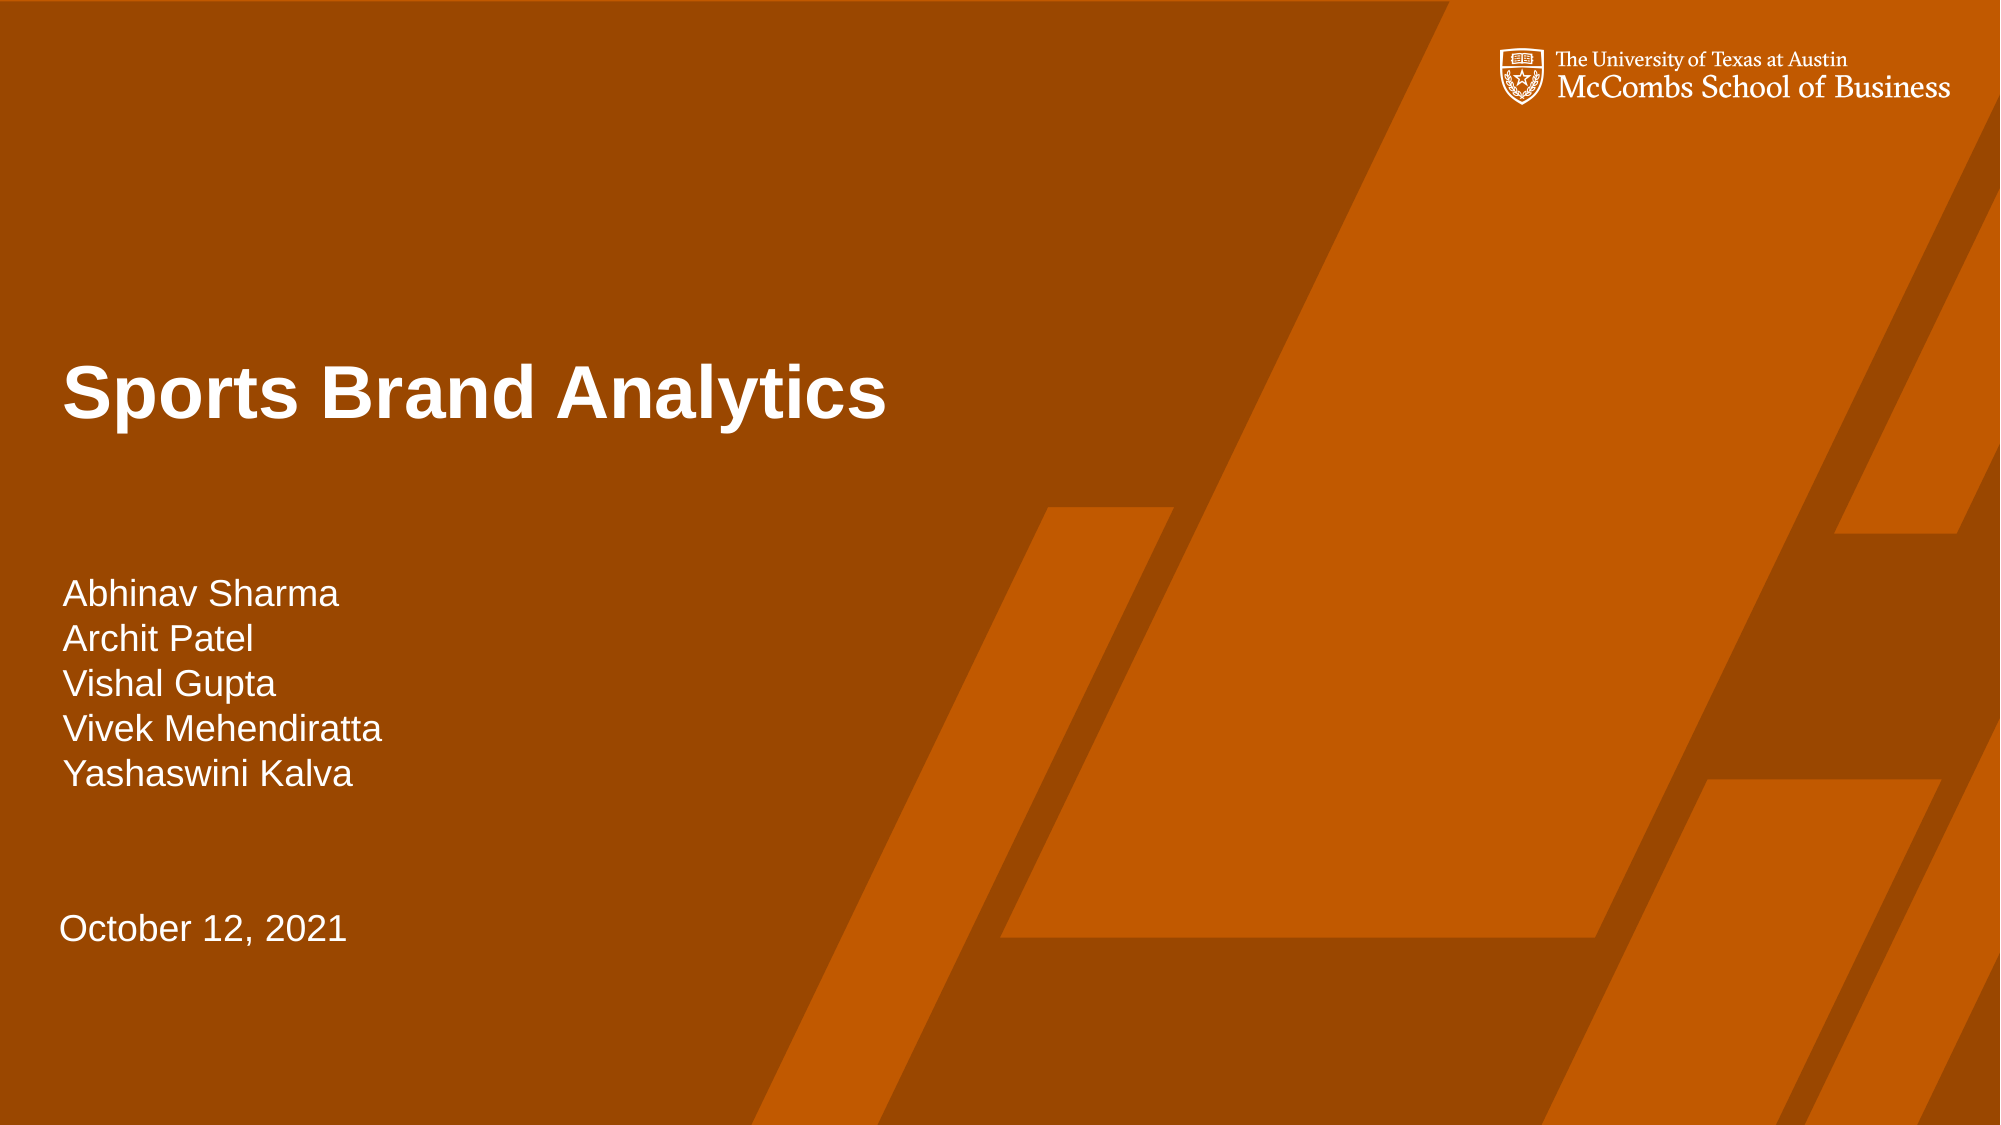

Sports Brand Analytics

Abhinav Sharma
Archit Patel
Vishal Gupta
Vivek Mehendiratta
Yashaswini Kalva

October 12, 2021